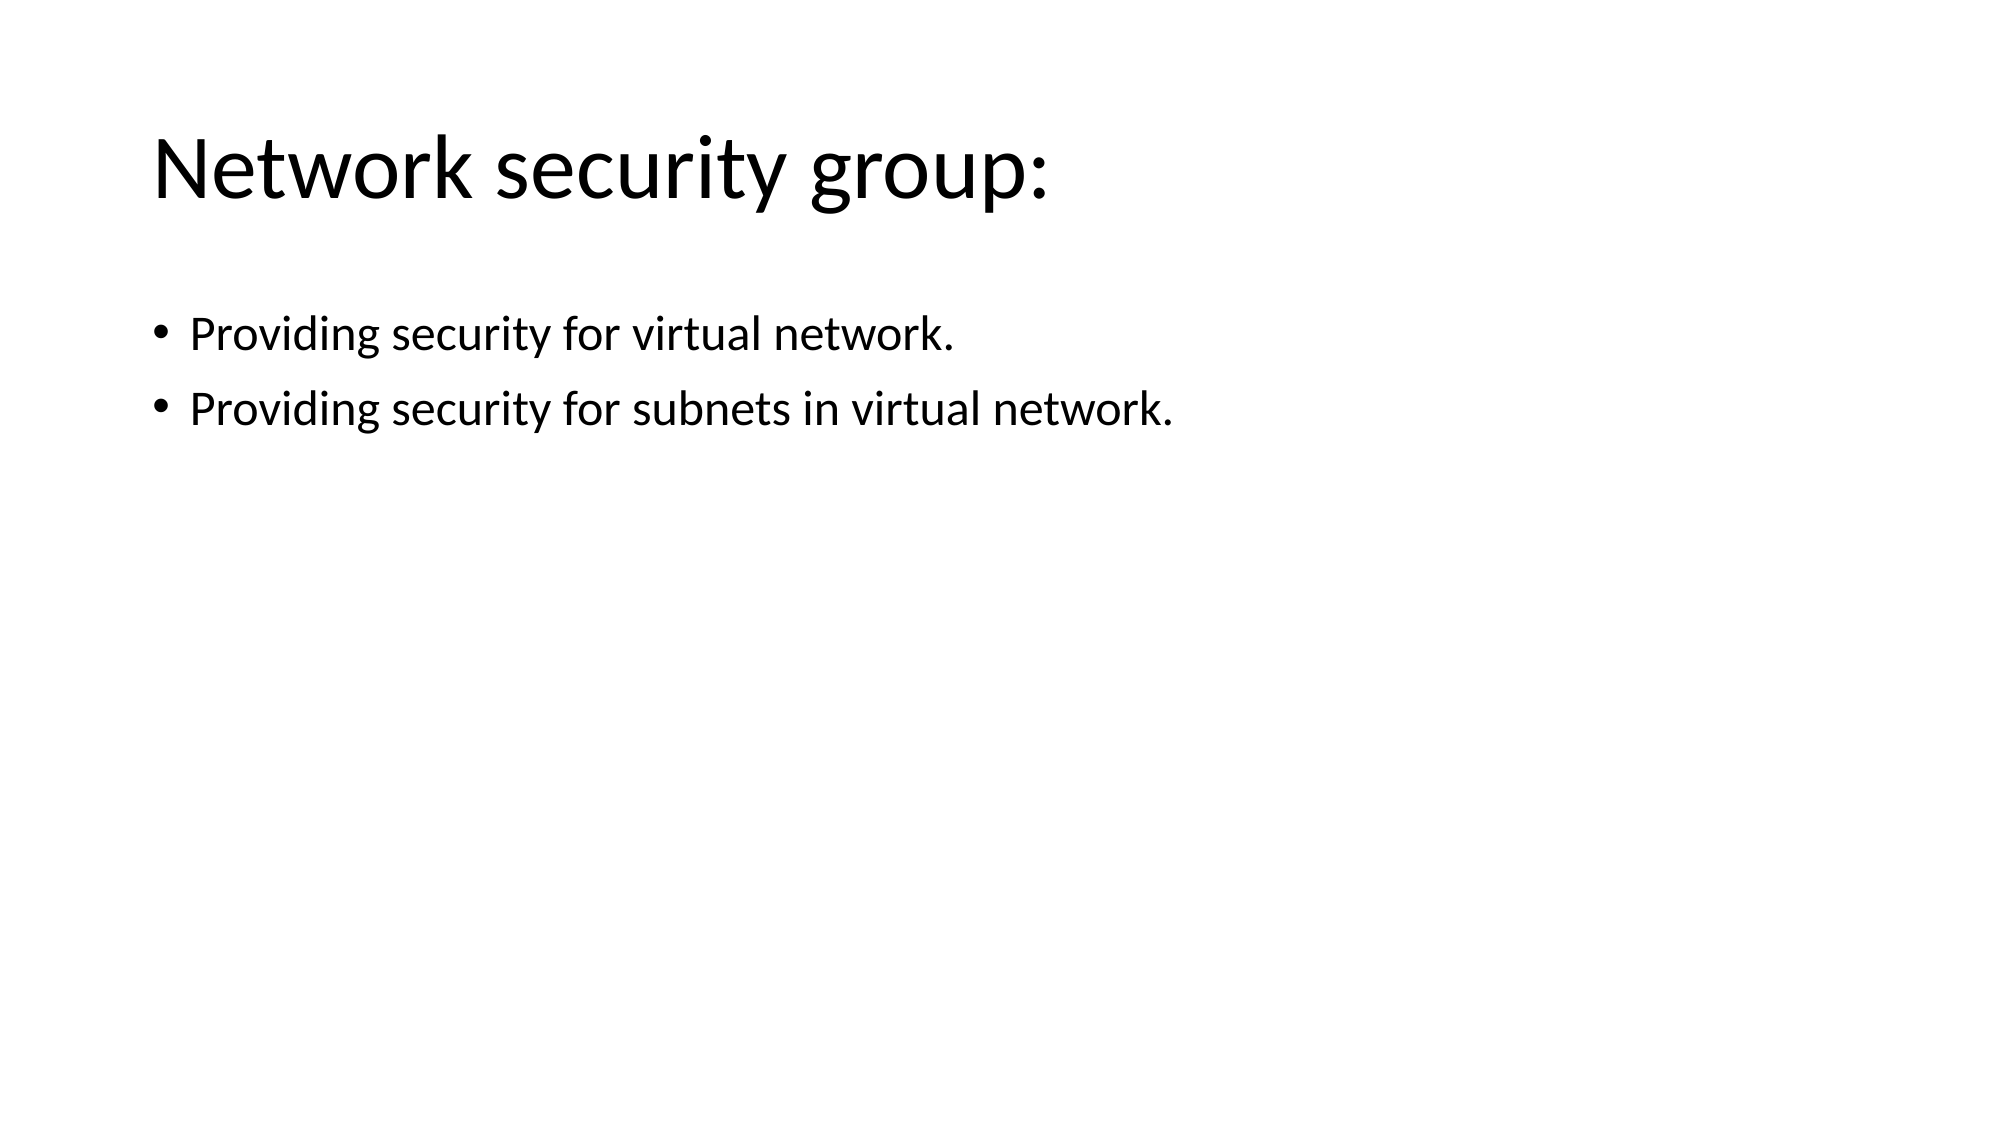

# Network security group:
Providing security for virtual network.
Providing security for subnets in virtual network.